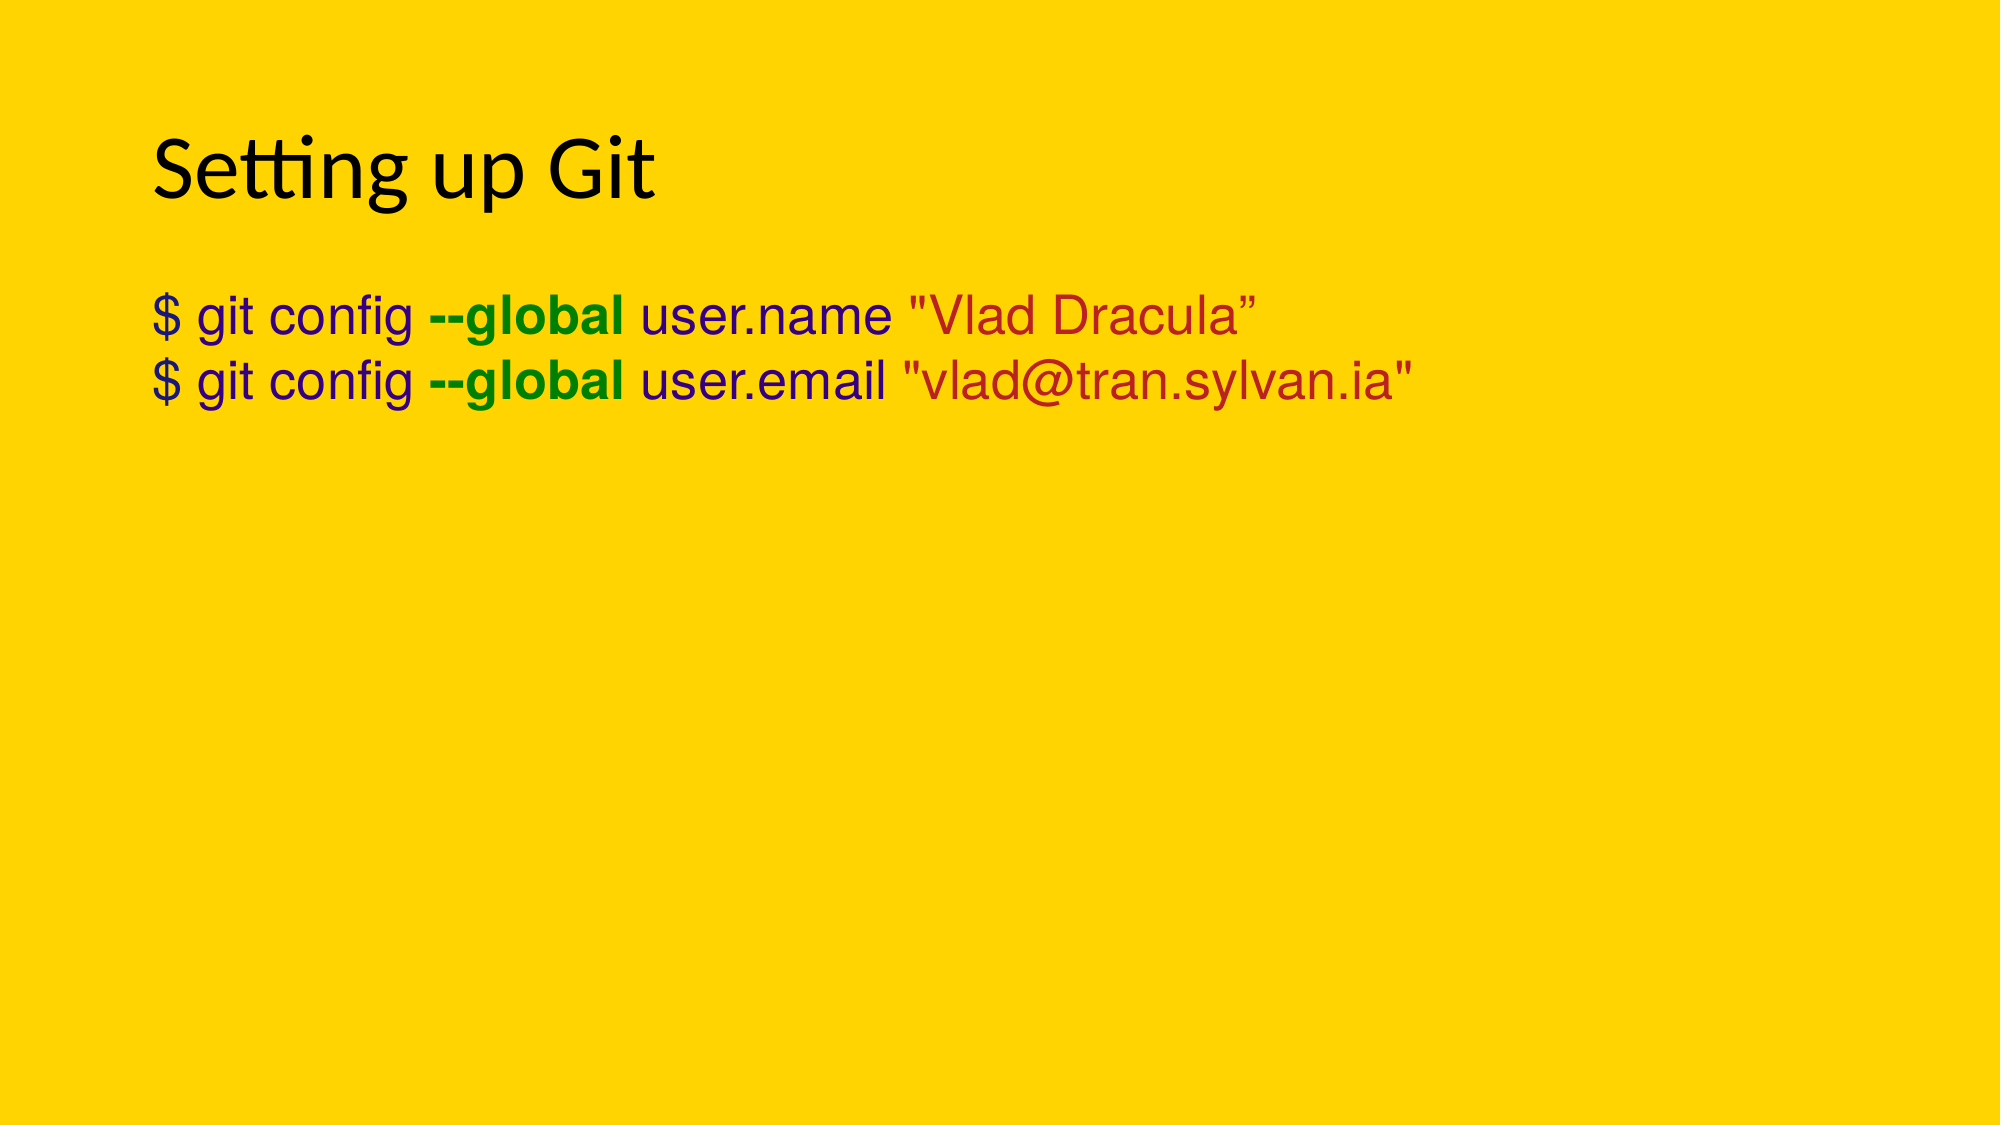

# Setting up Git
$ git config --global user.name "Vlad Dracula”
$ git config --global user.email "vlad@tran.sylvan.ia"